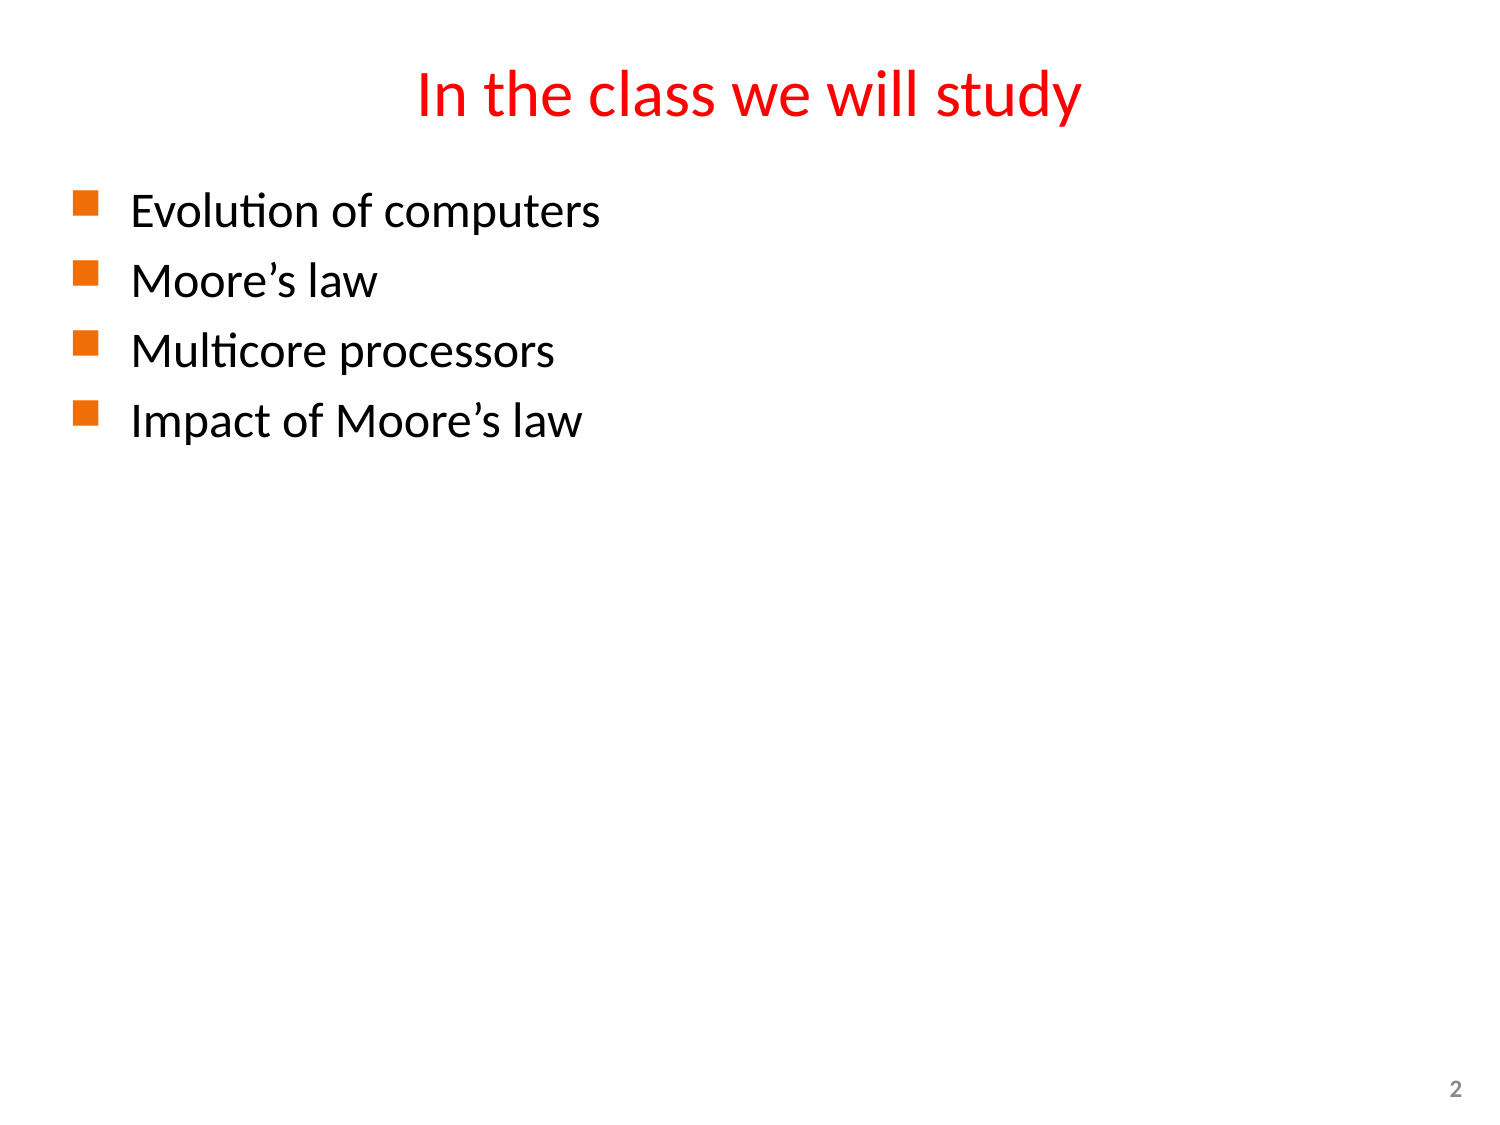

# In the class we will study
Evolution of computers
Moore’s law
Multicore processors
Impact of Moore’s law